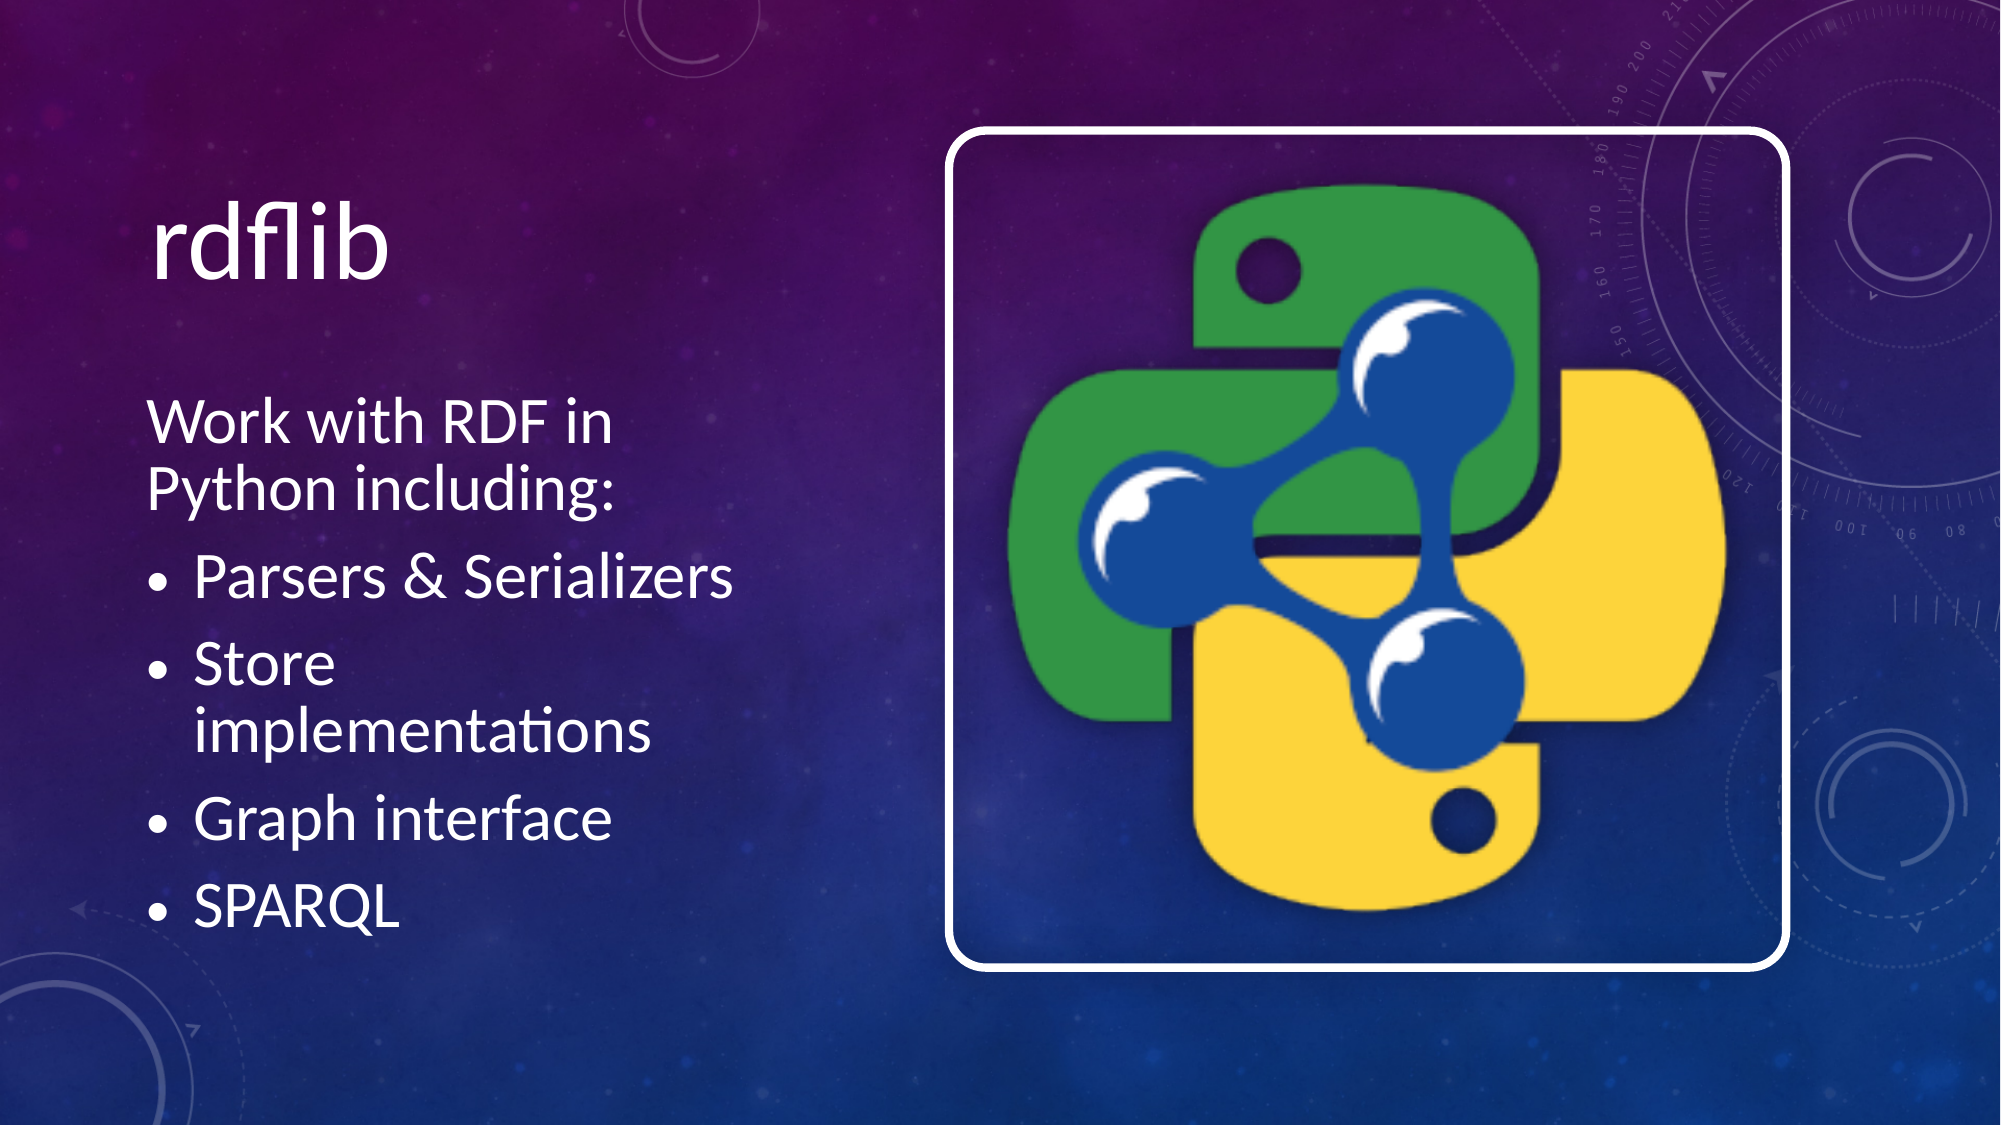

rdflib
Work with RDF in Python including:
Parsers & Serializers
Store implementations
Graph interface
SPARQL